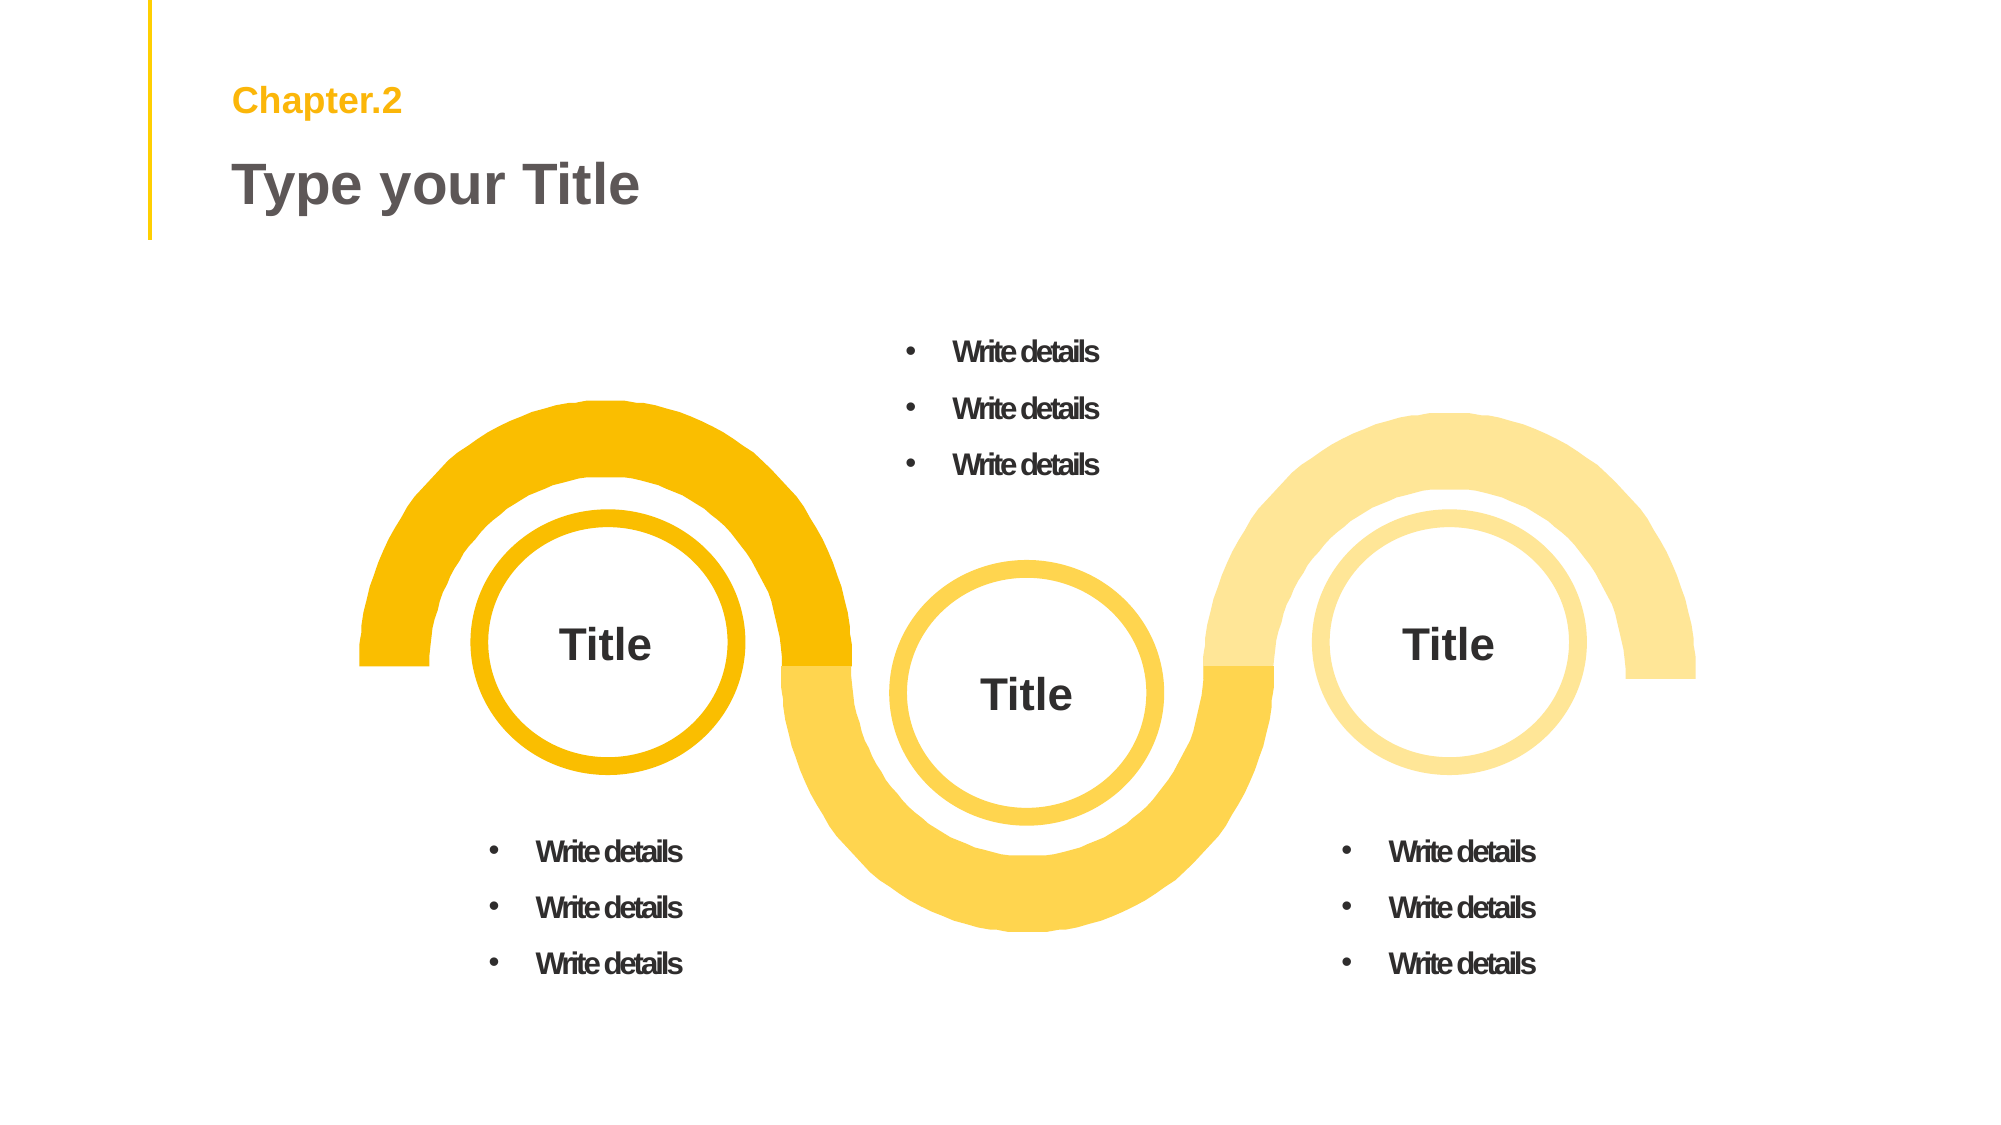

Chapter.2
Type your Title
Write details
Write details
Write details

Title
Title
Title

Write details
Write details
Write details
Write details
Write details
Write details